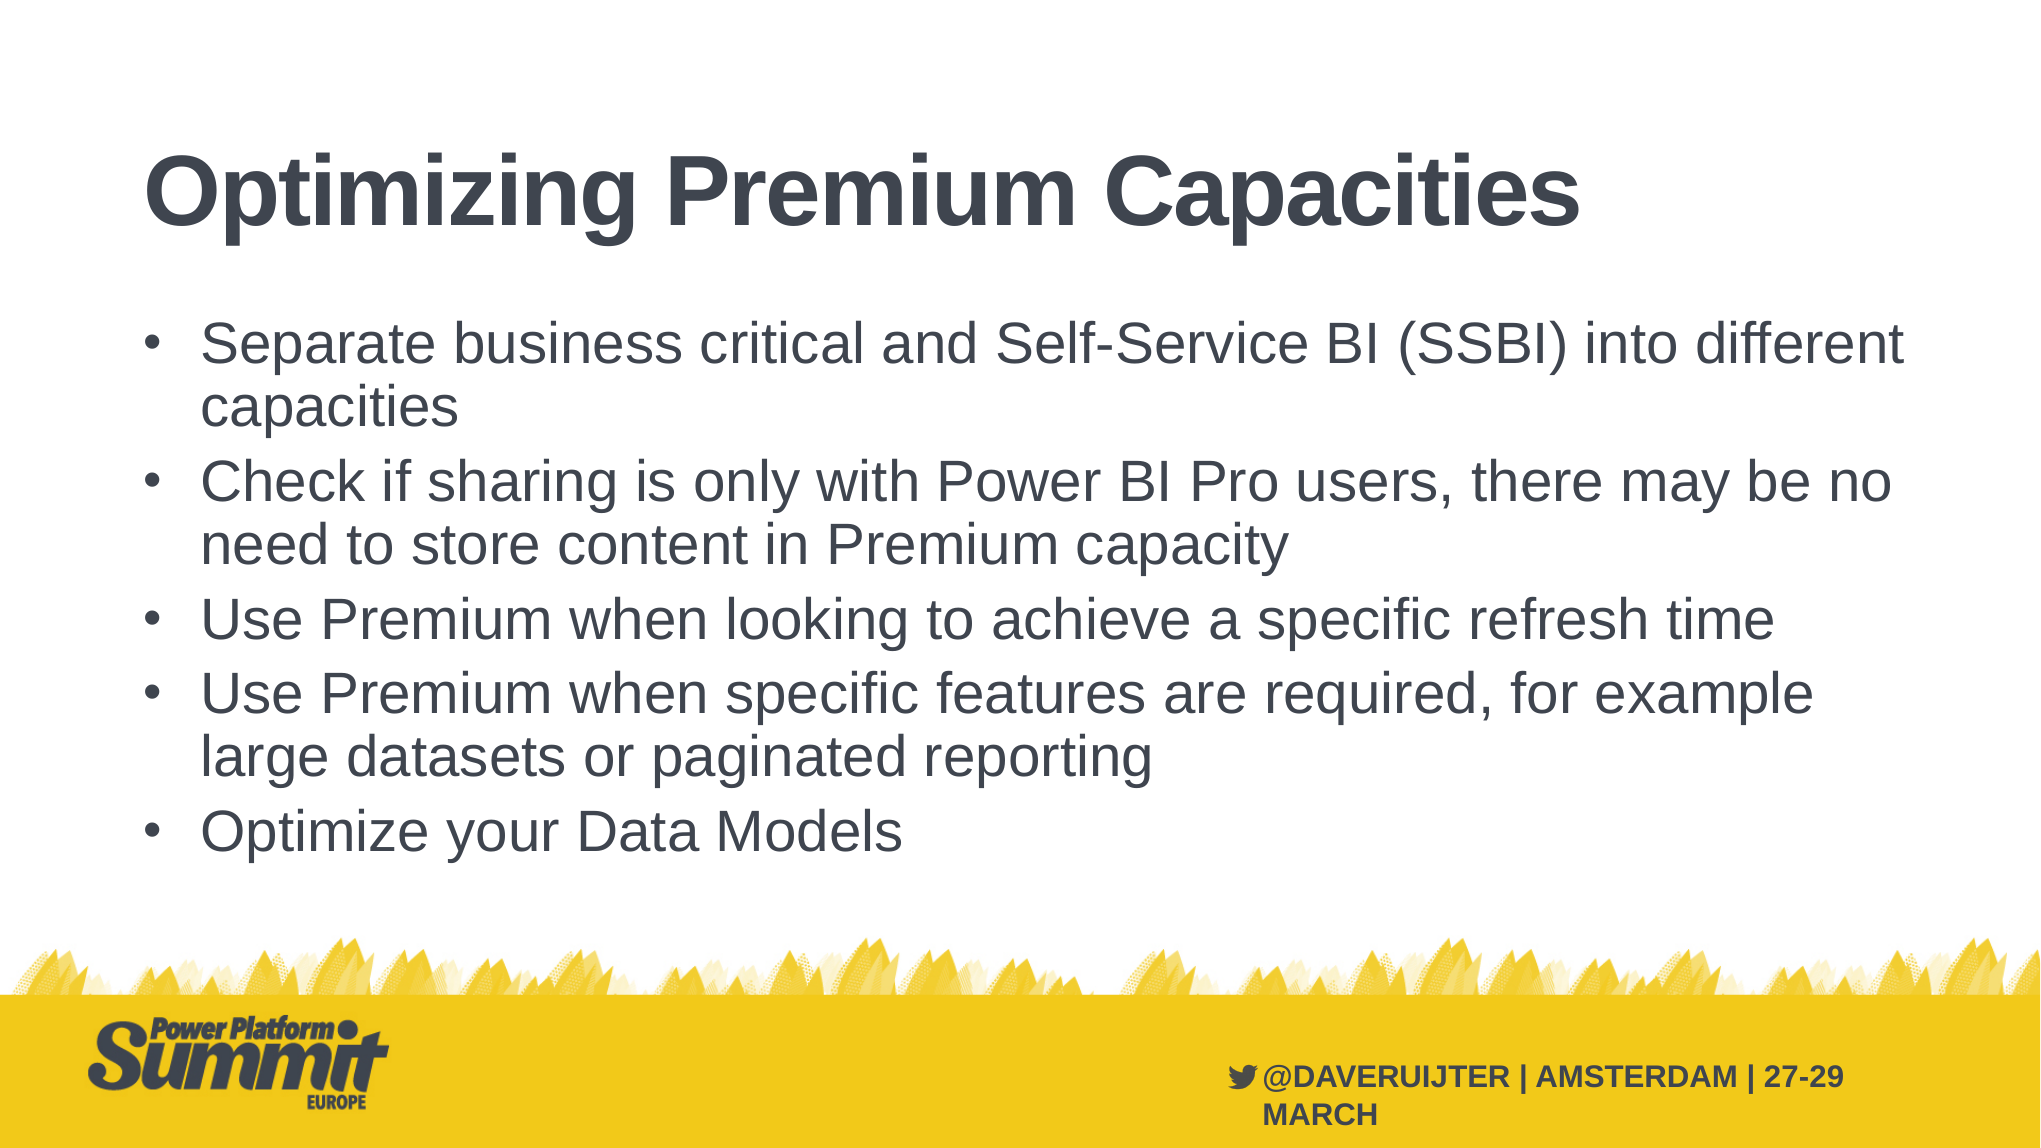

# Optimizing Premium Capacities
Separate business critical and Self-Service BI (SSBI) into different capacities
Check if sharing is only with Power BI Pro users, there may be no need to store content in Premium capacity
Use Premium when looking to achieve a specific refresh time
Use Premium when specific features are required, for example large datasets or paginated reporting
Optimize your Data Models